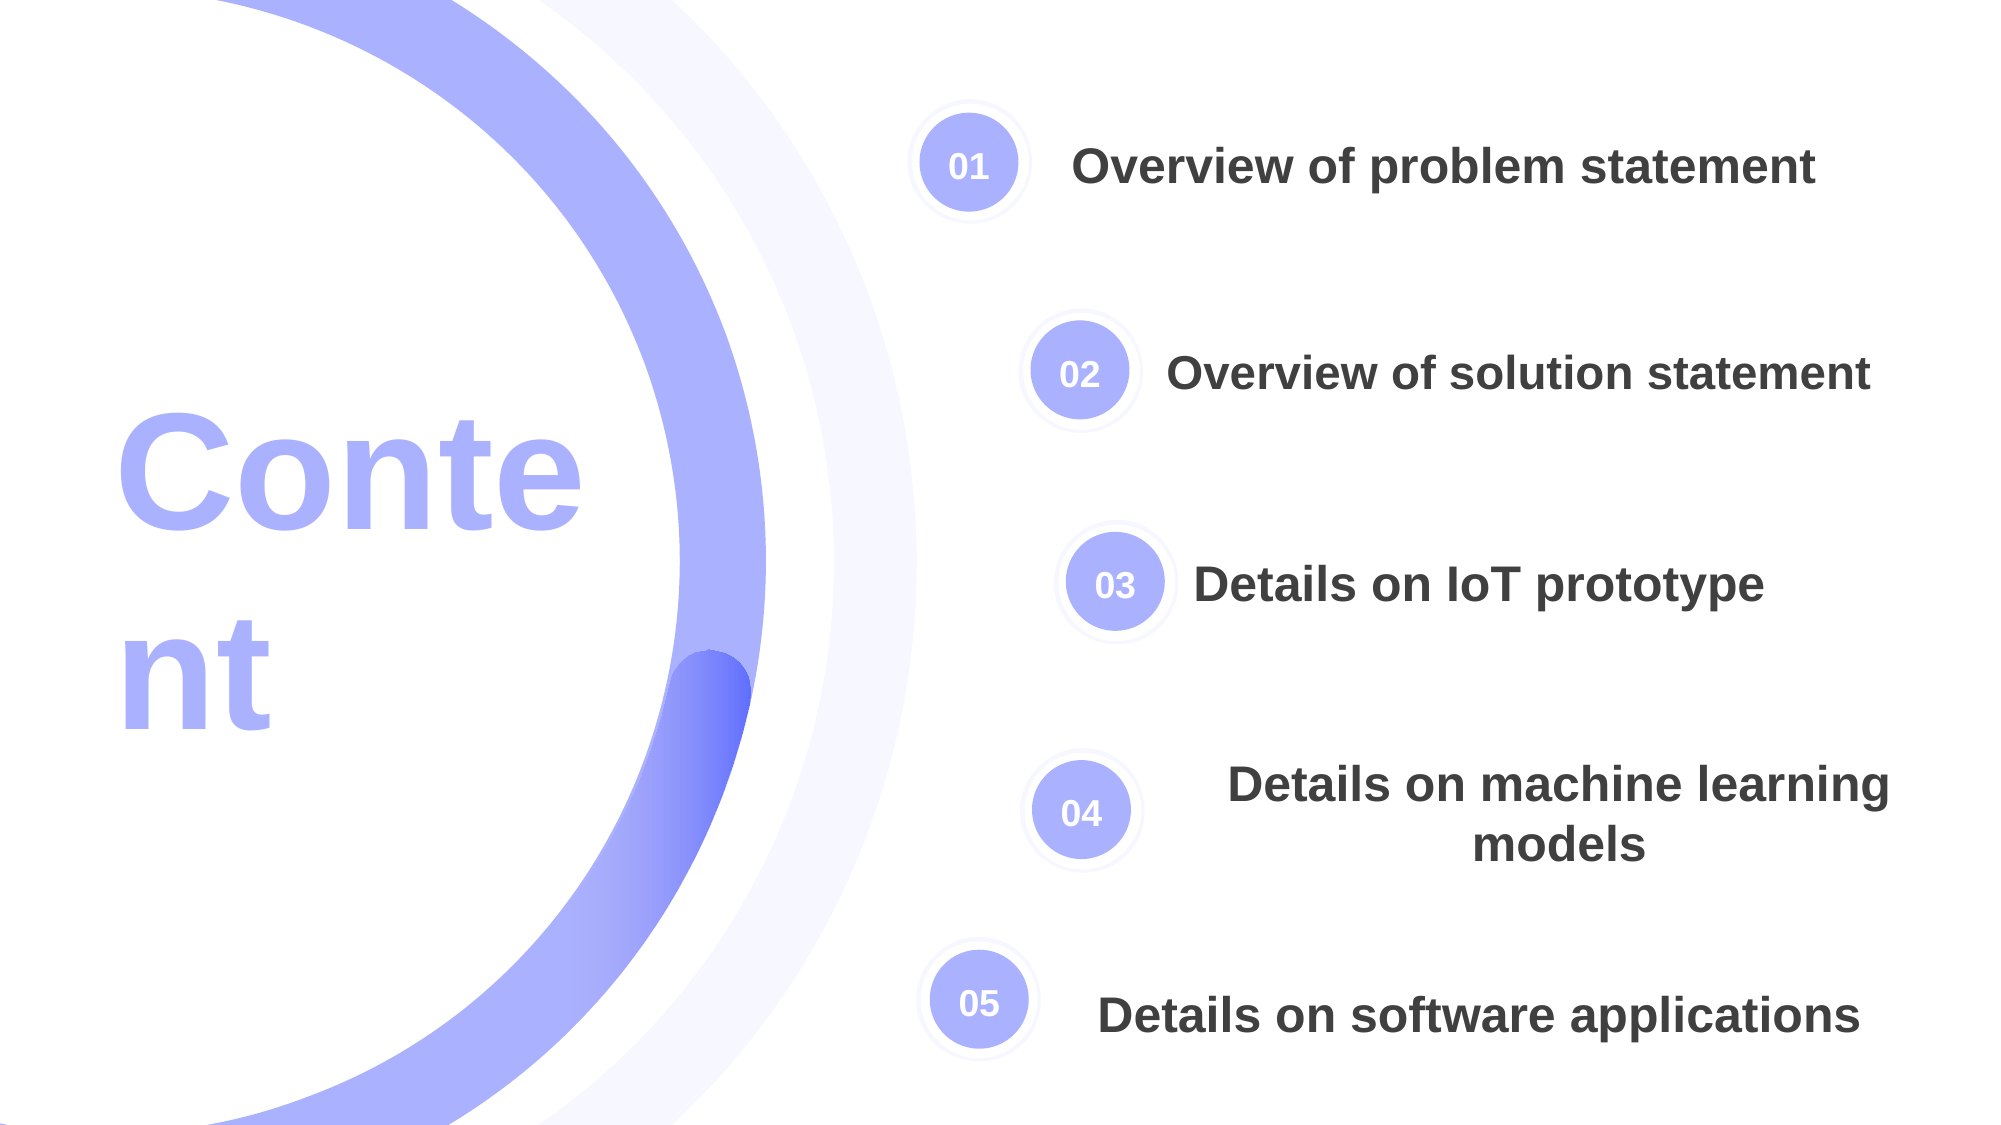

Overview of problem statement
01

02
Overview of solution statement

# Content

03
Details on IoT prototype

04
Details on machine learning models

05
Details on software applications